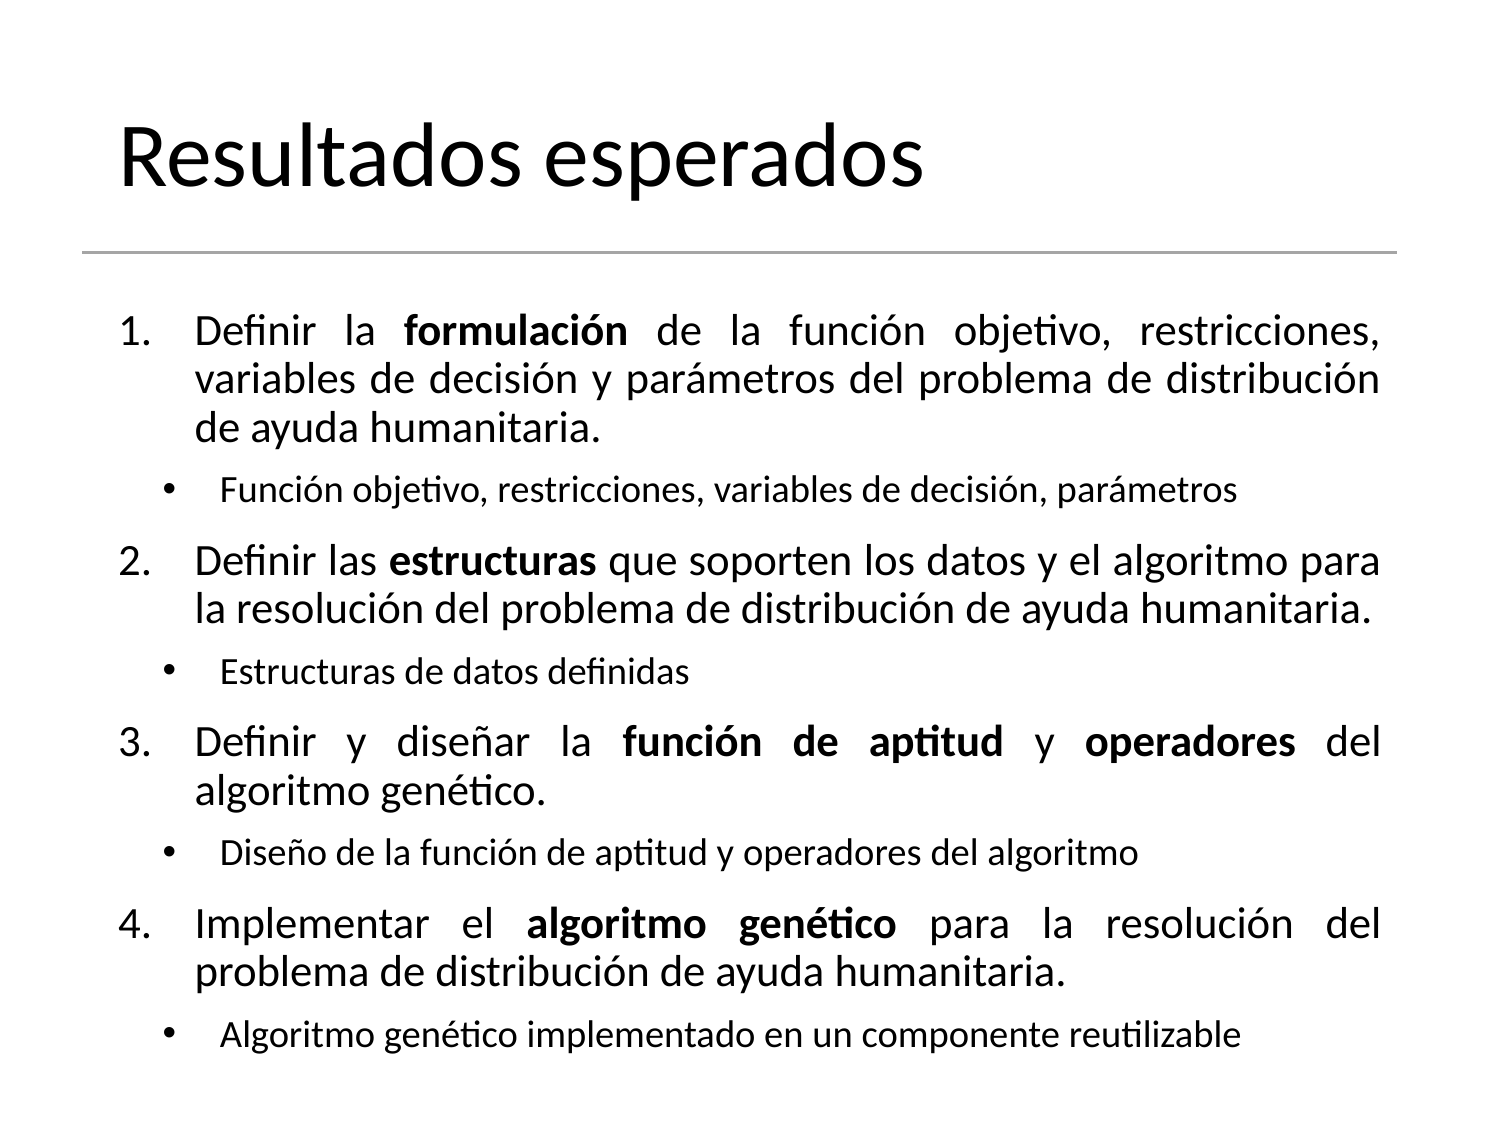

# Resultados esperados
Definir la formulación de la función objetivo, restricciones, variables de decisión y parámetros del problema de distribución de ayuda humanitaria.
Función objetivo, restricciones, variables de decisión, parámetros
Definir las estructuras que soporten los datos y el algoritmo para la resolución del problema de distribución de ayuda humanitaria.
Estructuras de datos definidas
Definir y diseñar la función de aptitud y operadores del algoritmo genético.
Diseño de la función de aptitud y operadores del algoritmo
Implementar el algoritmo genético para la resolución del problema de distribución de ayuda humanitaria.
Algoritmo genético implementado en un componente reutilizable